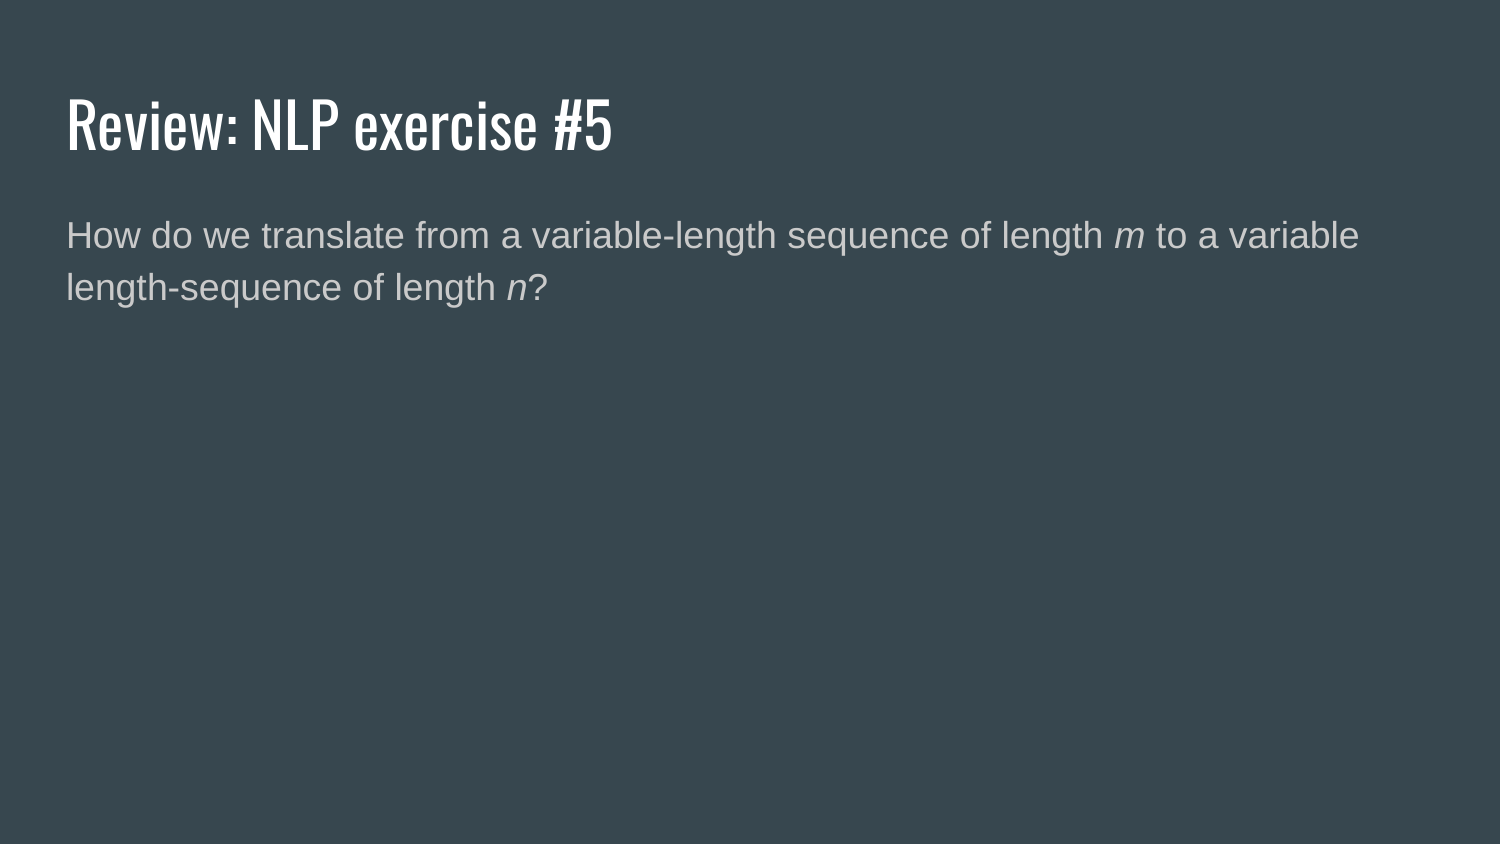

# Review: NLP exercise #5
How do we translate from a variable-length sequence of length m to a variable length-sequence of length n?